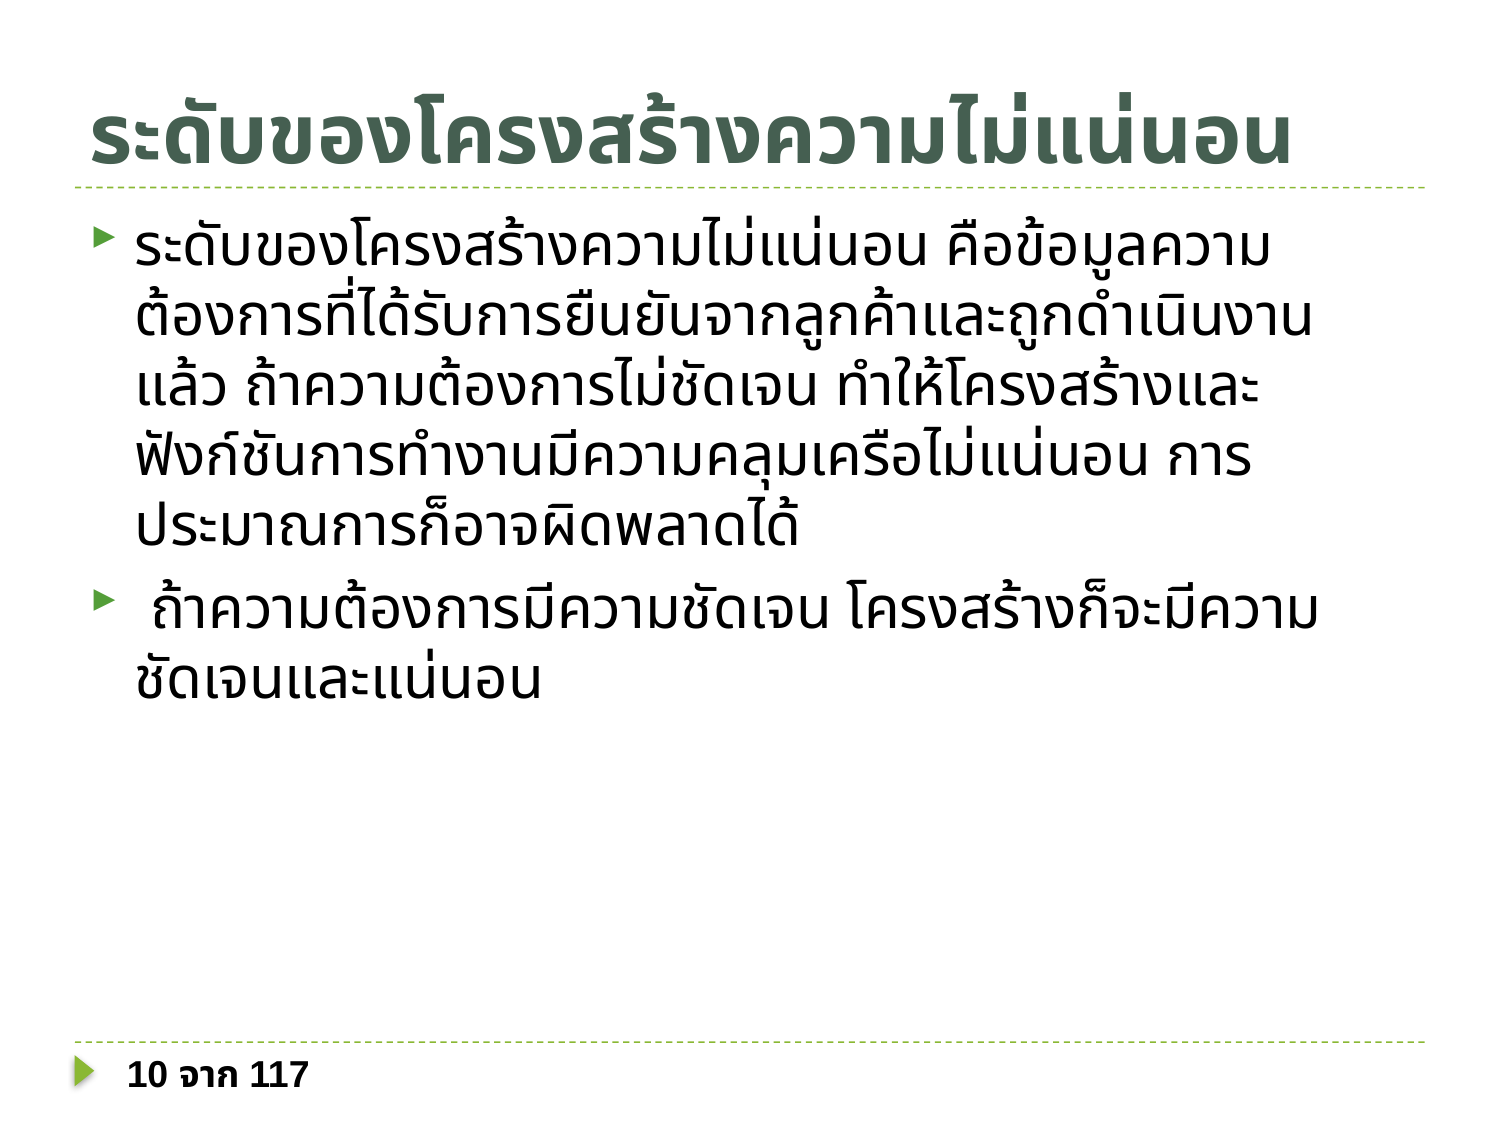

# ระดับของโครงสร้างความไม่แน่นอน
ระดับของโครงสร้างความไม่แน่นอน คือข้อมูลความต้องการที่ได้รับการยืนยันจากลูกค้าและถูกดำเนินงานแล้ว ถ้าความต้องการไม่ชัดเจน ทำให้โครงสร้างและฟังก์ชันการทำงานมีความคลุมเครือไม่แน่นอน การประมาณการก็อาจผิดพลาดได้
 ถ้าความต้องการมีความชัดเจน โครงสร้างก็จะมีความชัดเจนและแน่นอน

10 จาก 117